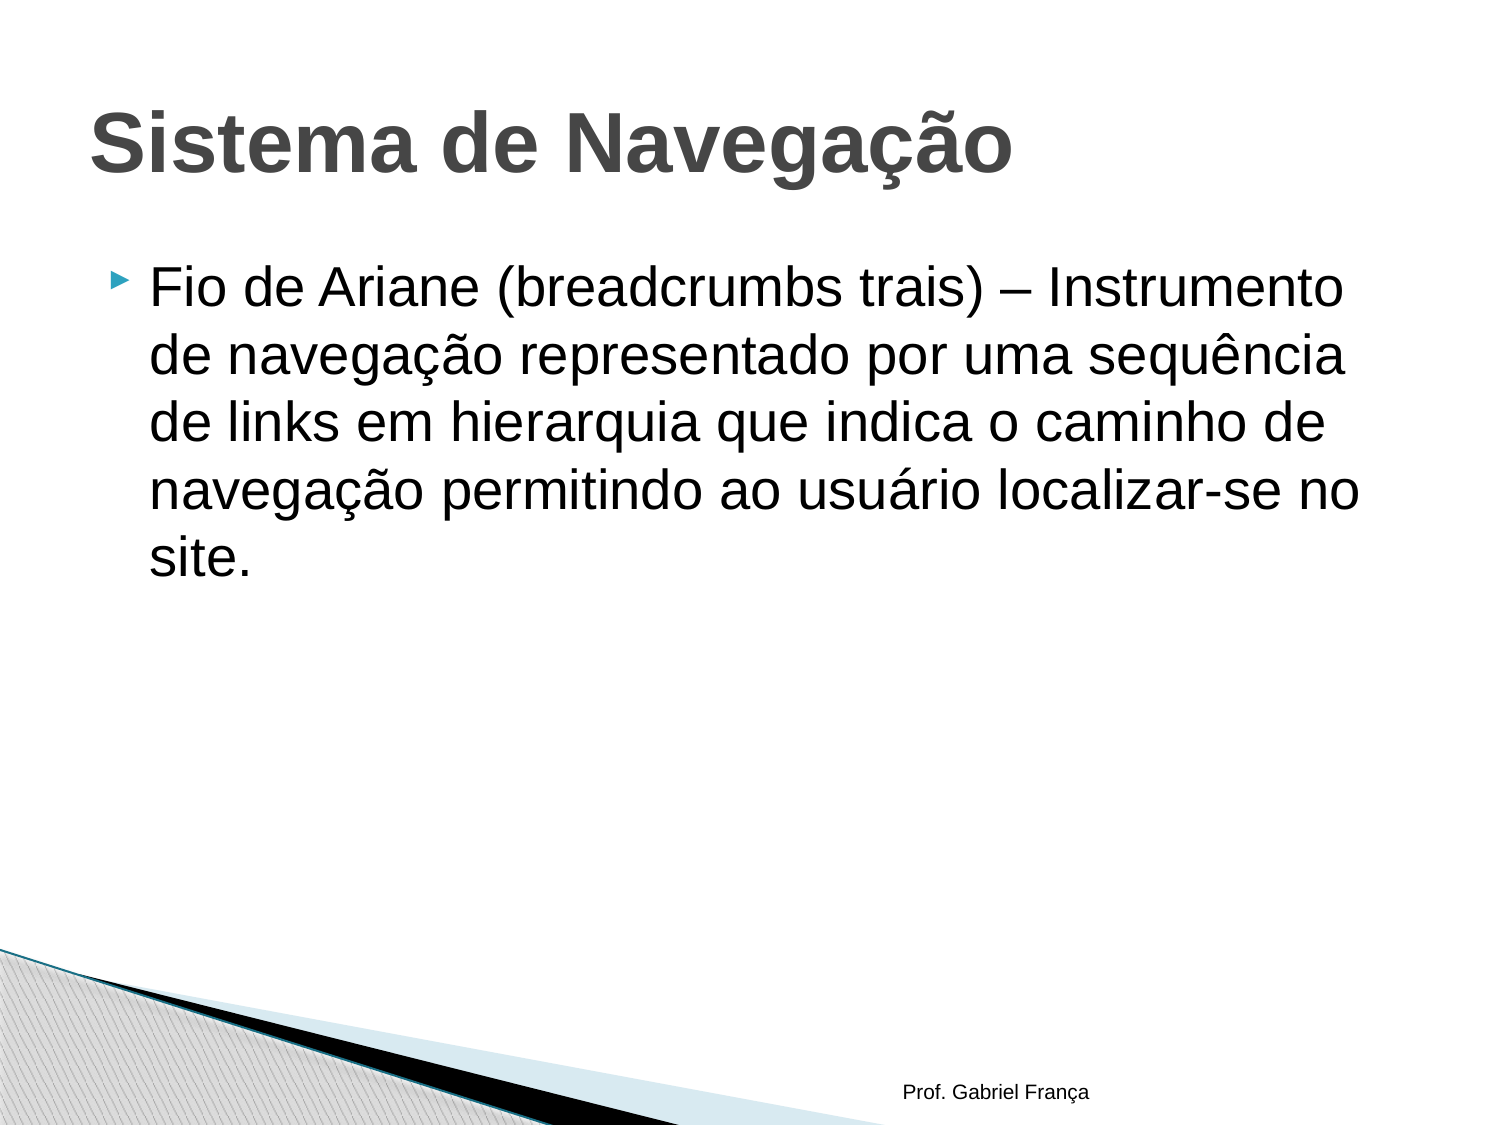

# Sistema de Navegação
Fio de Ariane (breadcrumbs trais) – Instrumento de navegação representado por uma sequência de links em hierarquia que indica o caminho de navegação permitindo ao usuário localizar-se no site.
Prof. Gabriel França